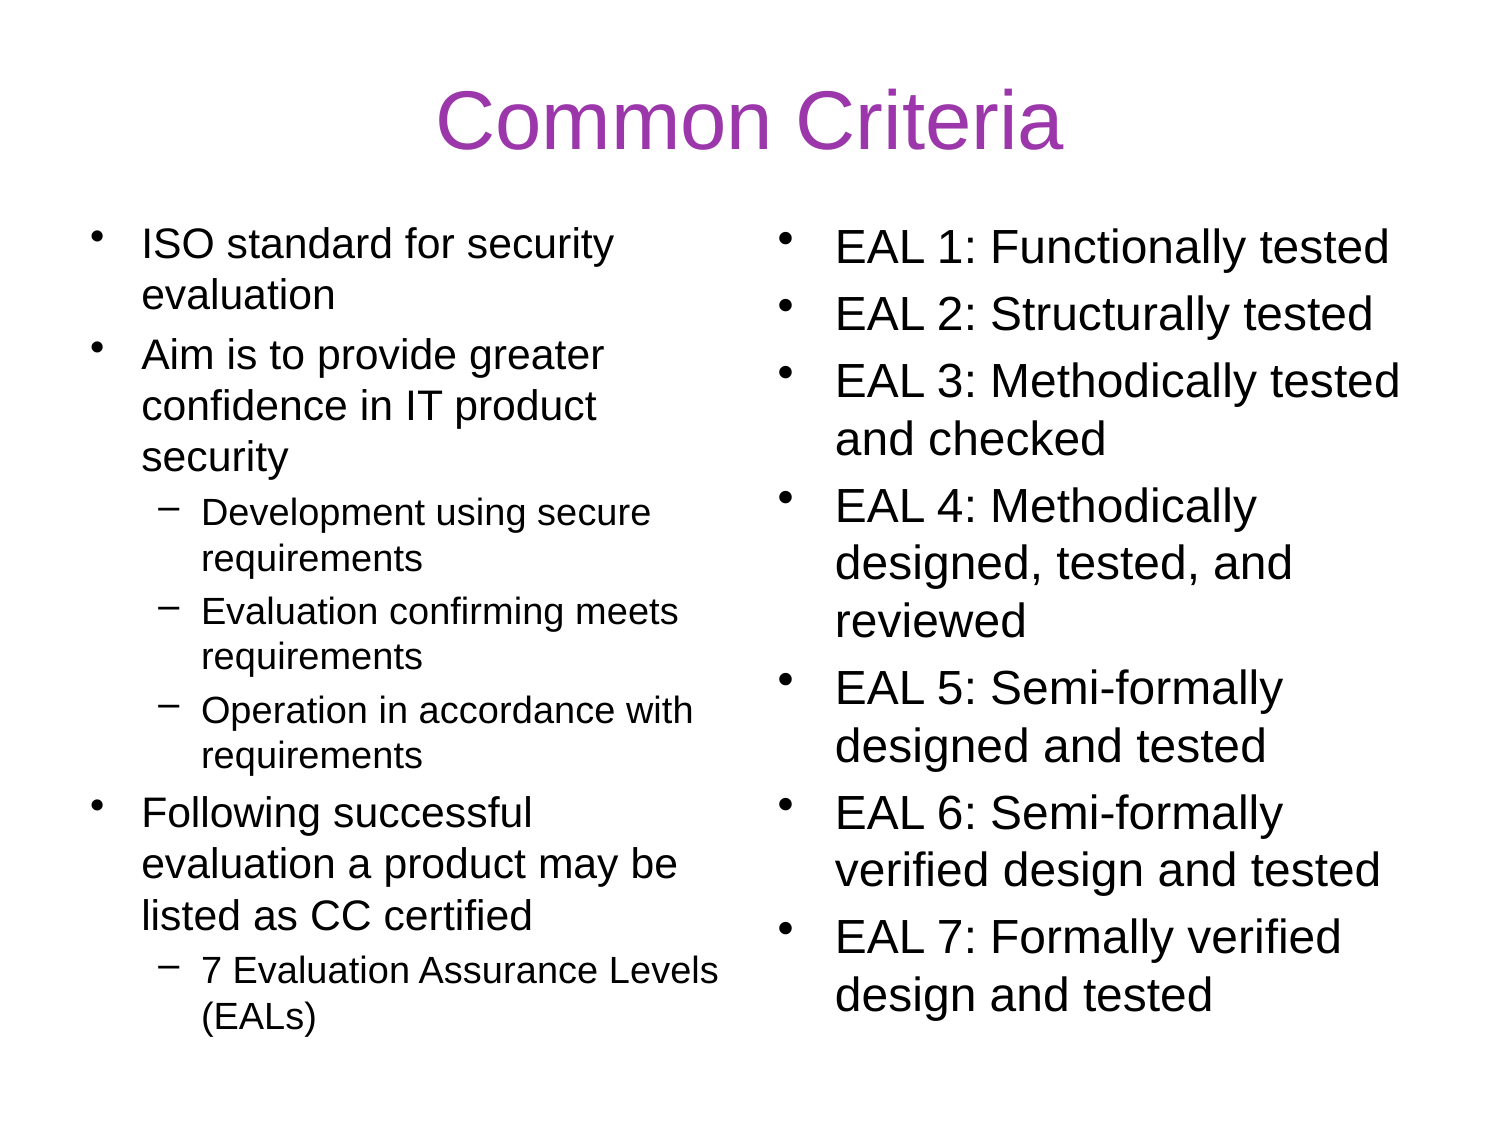

# Common Criteria
ISO standard for security evaluation
Aim is to provide greater confidence in IT product security
Development using secure requirements
Evaluation confirming meets requirements
Operation in accordance with requirements
Following successful evaluation a product may be listed as CC certified
7 Evaluation Assurance Levels (EALs)

EAL 1: Functionally tested
EAL 2: Structurally tested
EAL 3: Methodically tested and checked
EAL 4: Methodically designed, tested, and reviewed
EAL 5: Semi-formally designed and tested
EAL 6: Semi-formally verified design and tested
EAL 7: Formally verified design and tested

33